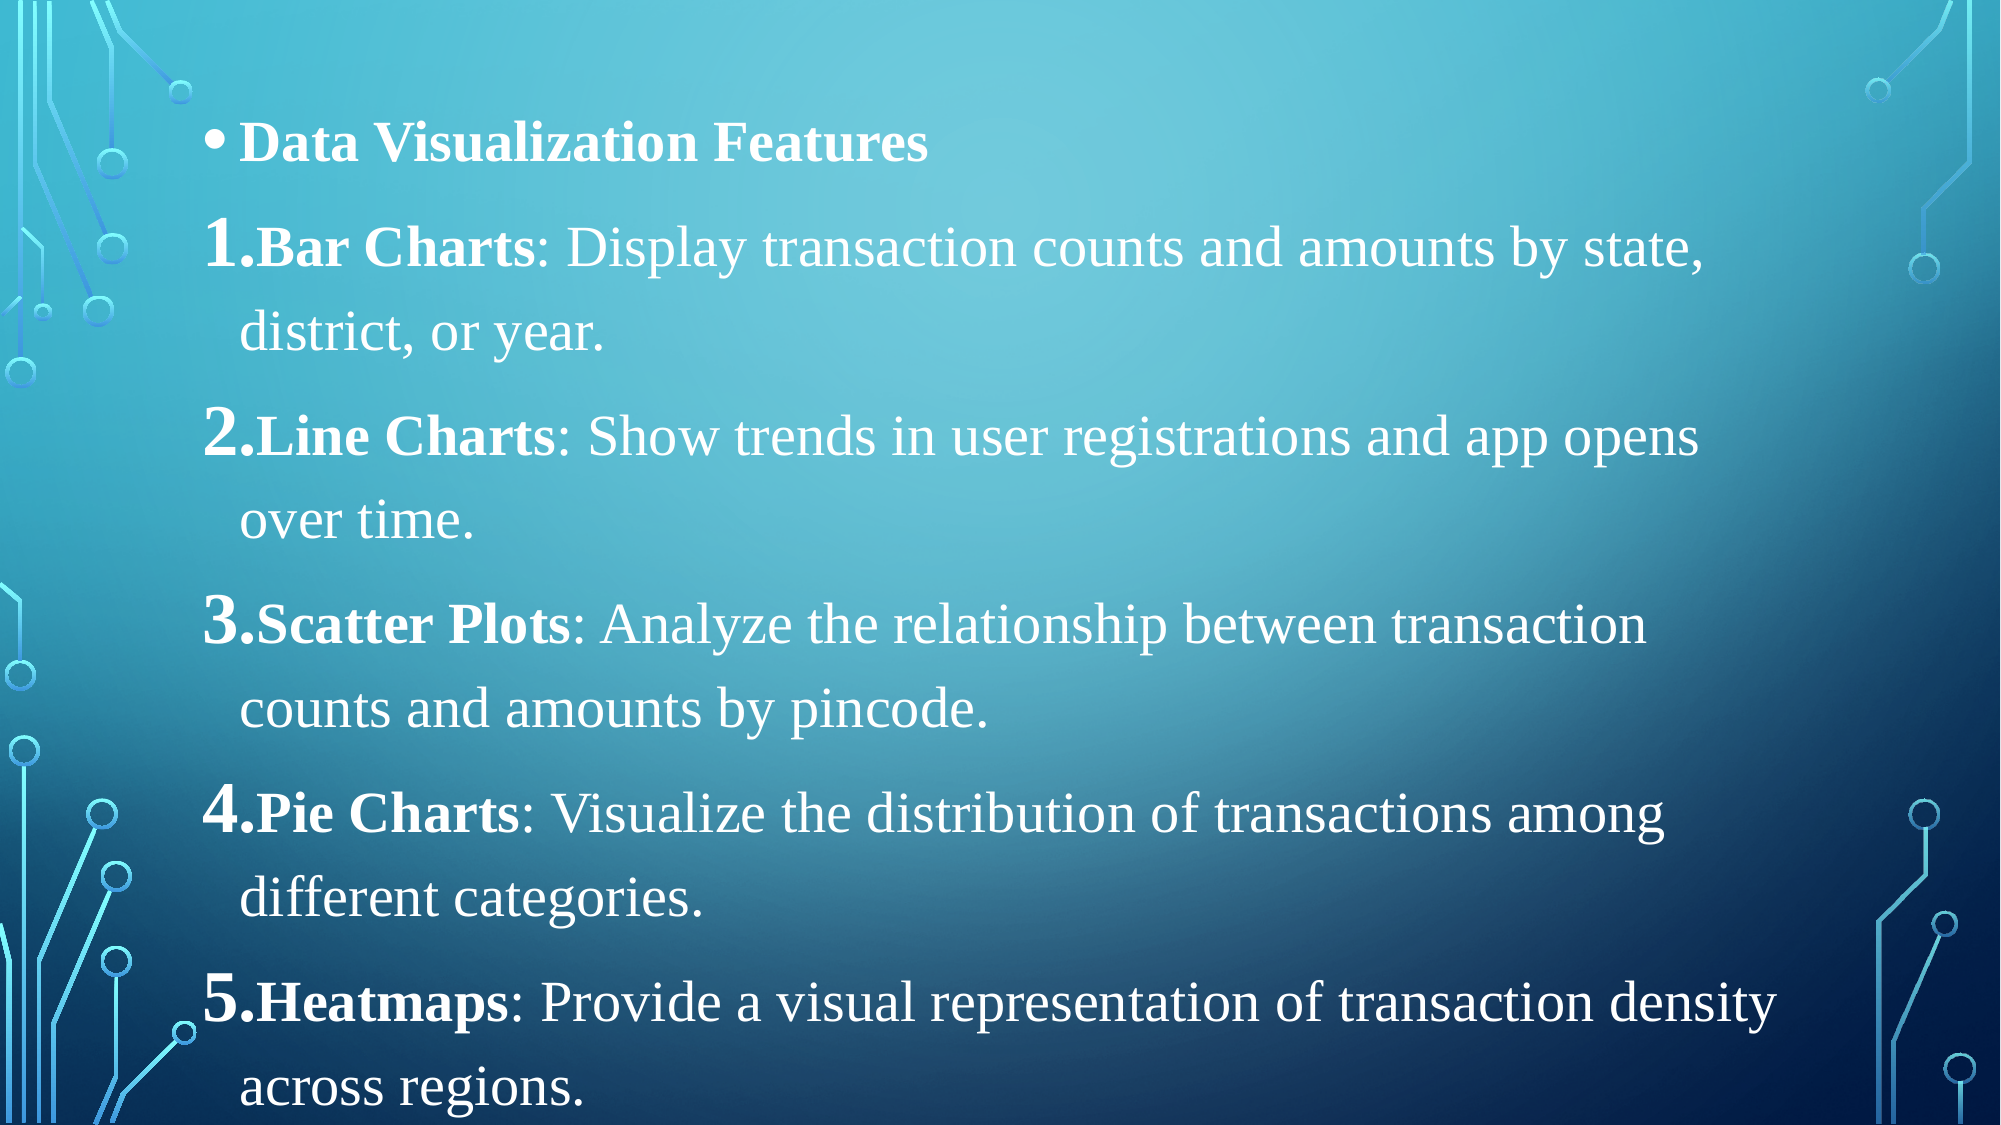

Data Visualization Features
Bar Charts: Display transaction counts and amounts by state, district, or year.
Line Charts: Show trends in user registrations and app opens over time.
Scatter Plots: Analyze the relationship between transaction counts and amounts by pincode.
Pie Charts: Visualize the distribution of transactions among different categories.
Heatmaps: Provide a visual representation of transaction density across regions.